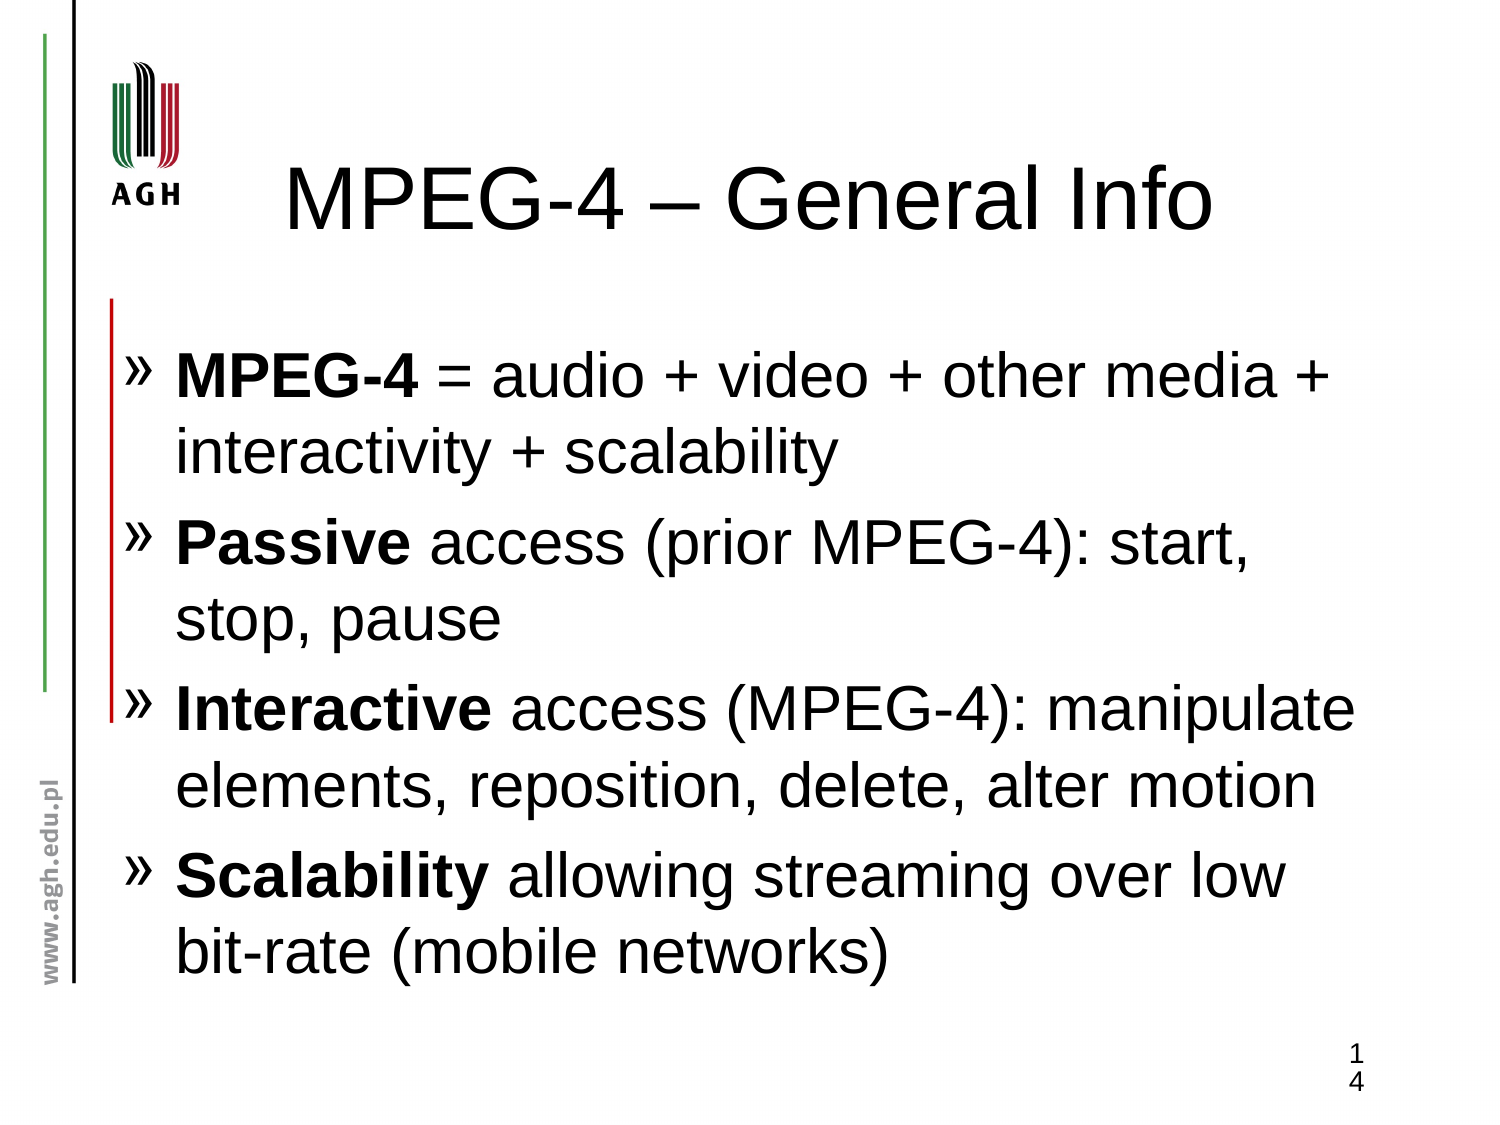

# MPEG-4 – General Info
MPEG-4 = audio + video + other media + interactivity + scalability
Passive access (prior MPEG-4): start, stop, pause
Interactive access (MPEG-4): manipulate elements, reposition, delete, alter motion
Scalability allowing streaming over low bit-rate (mobile networks)
14